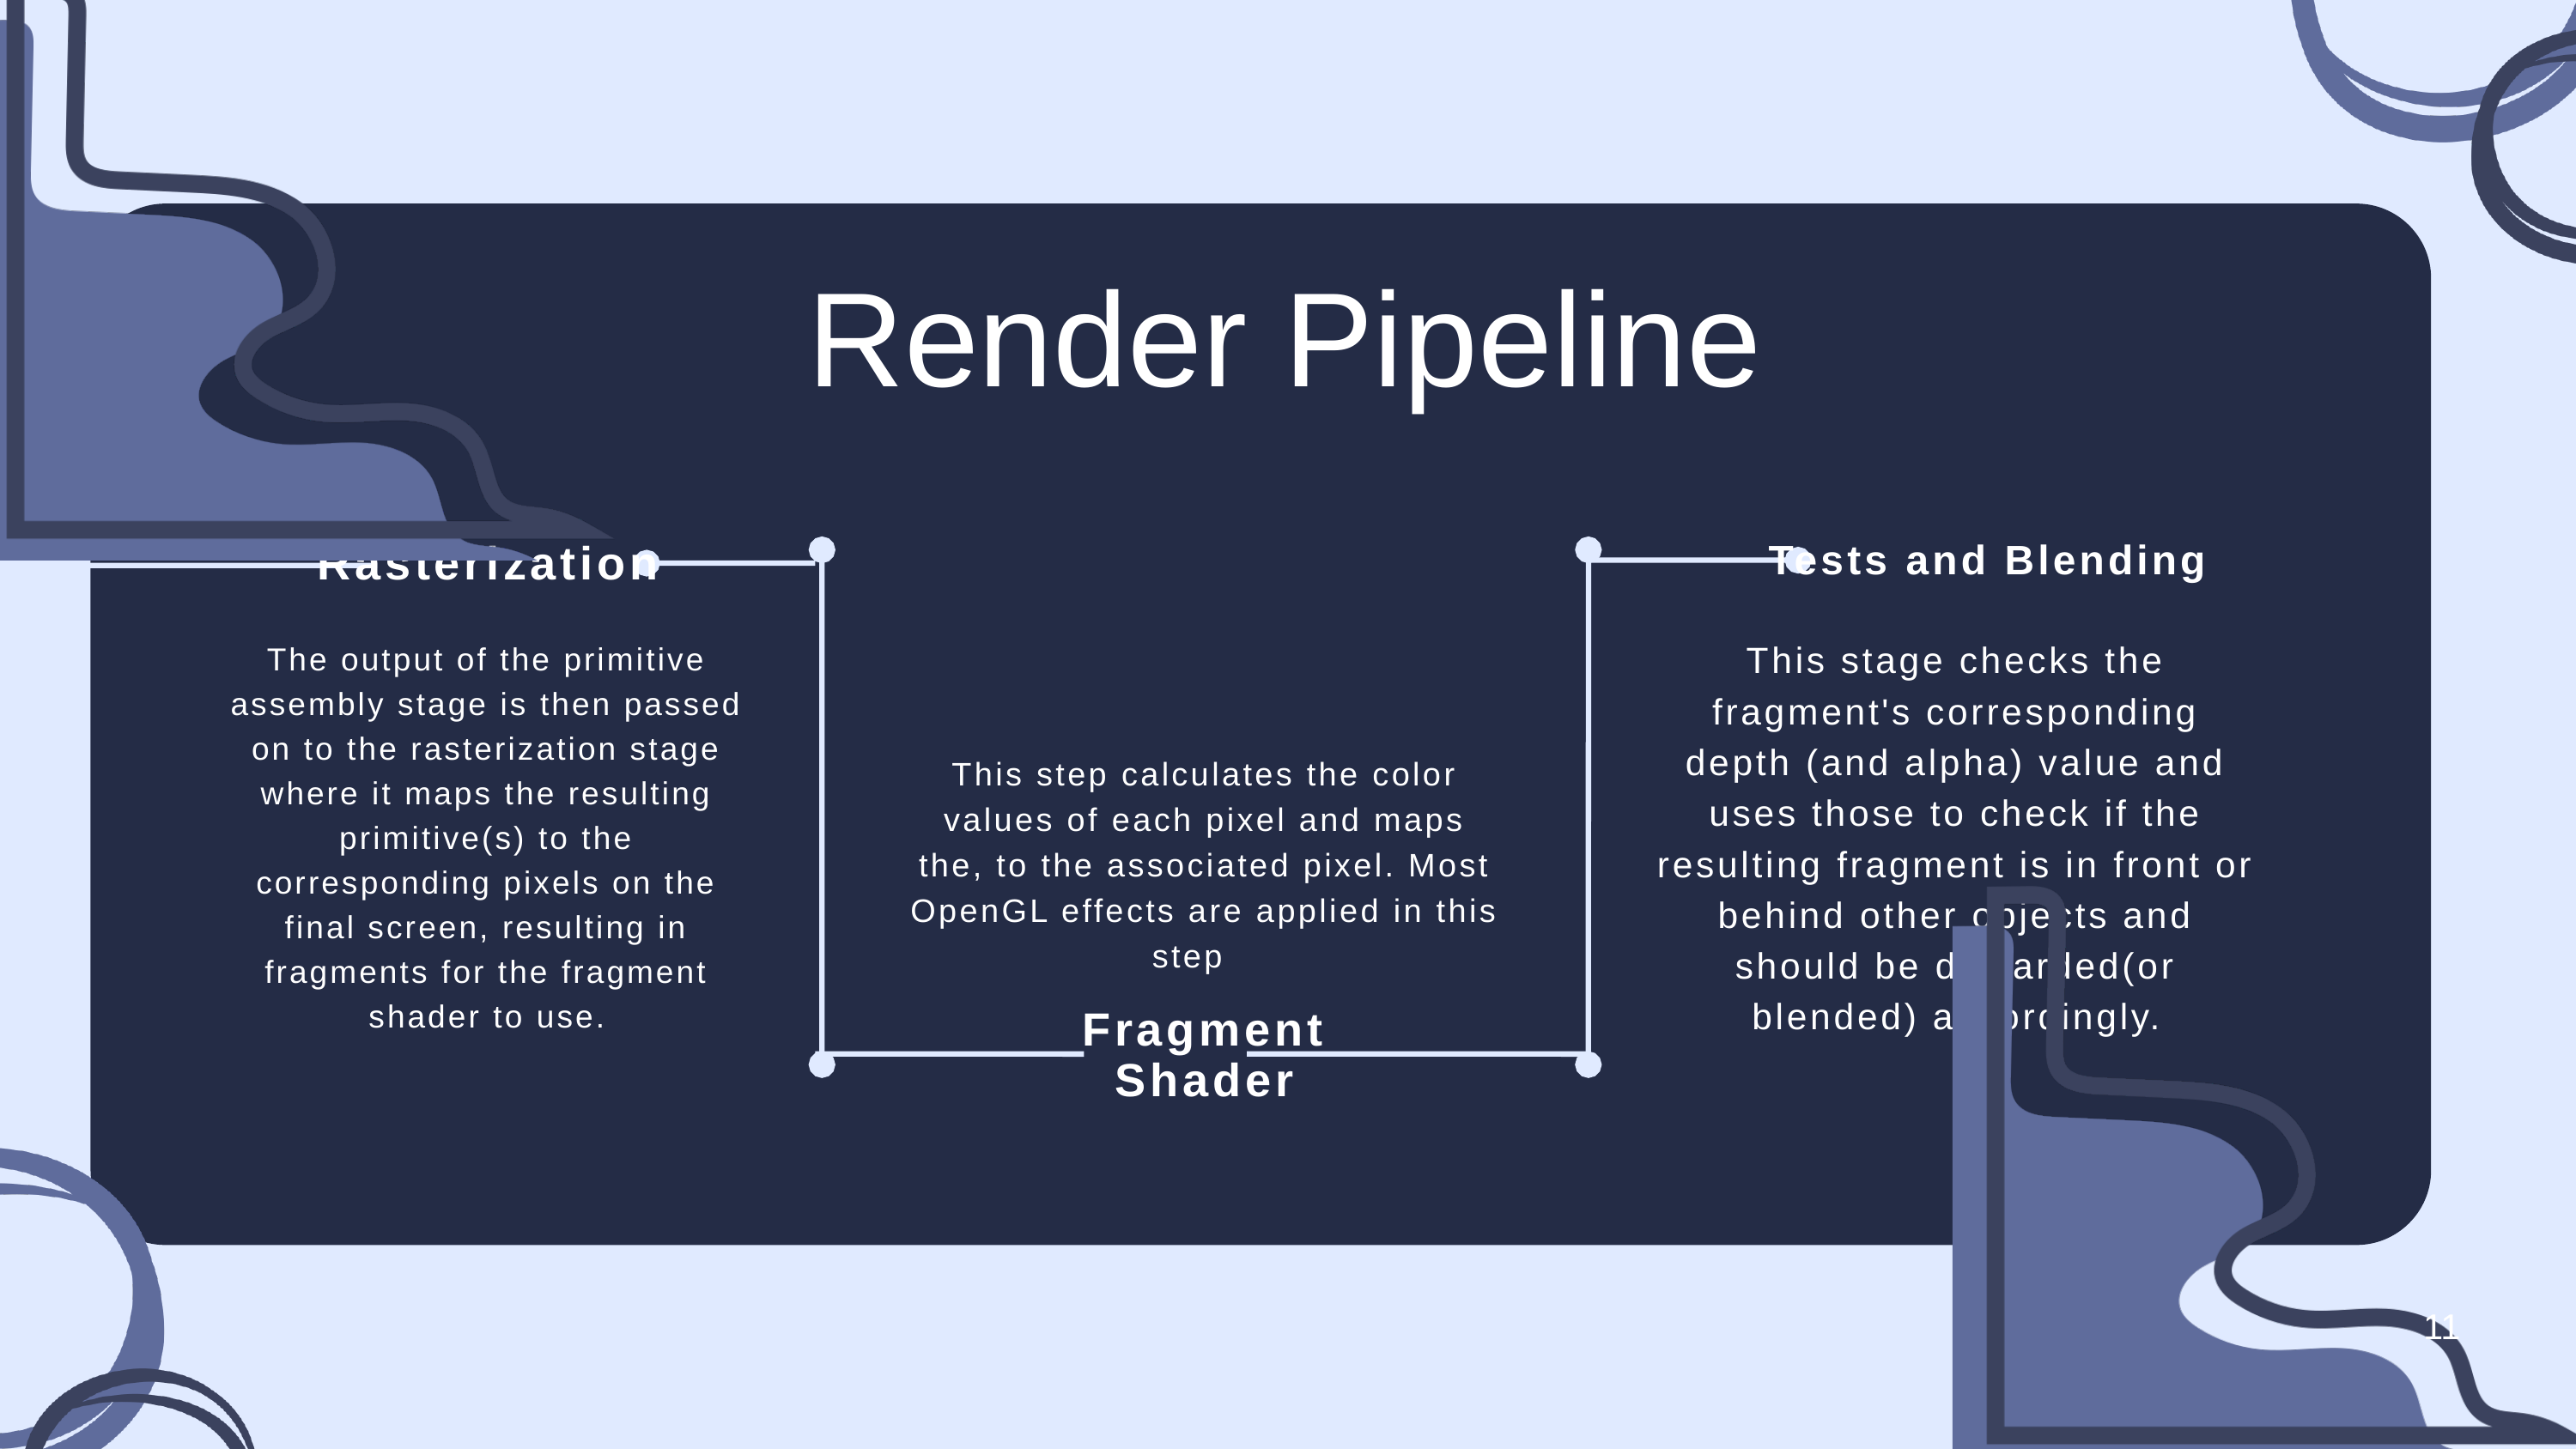

Render Pipeline
Tests and Blending
Rasterization

This stage checks the fragment's corresponding depth (and alpha) value and uses those to check if the resulting fragment is in front or behind other objects and should be discarded(or blended) accordingly.
The output of the primitive assembly stage is then passed on to the rasterization stage where it maps the resulting primitive(s) to the corresponding pixels on the final screen, resulting in fragments for the fragment shader to use.
This step calculates the color values of each pixel and maps the, to the associated pixel. Most OpenGL effects are applied in this step

Fragment Shader

11